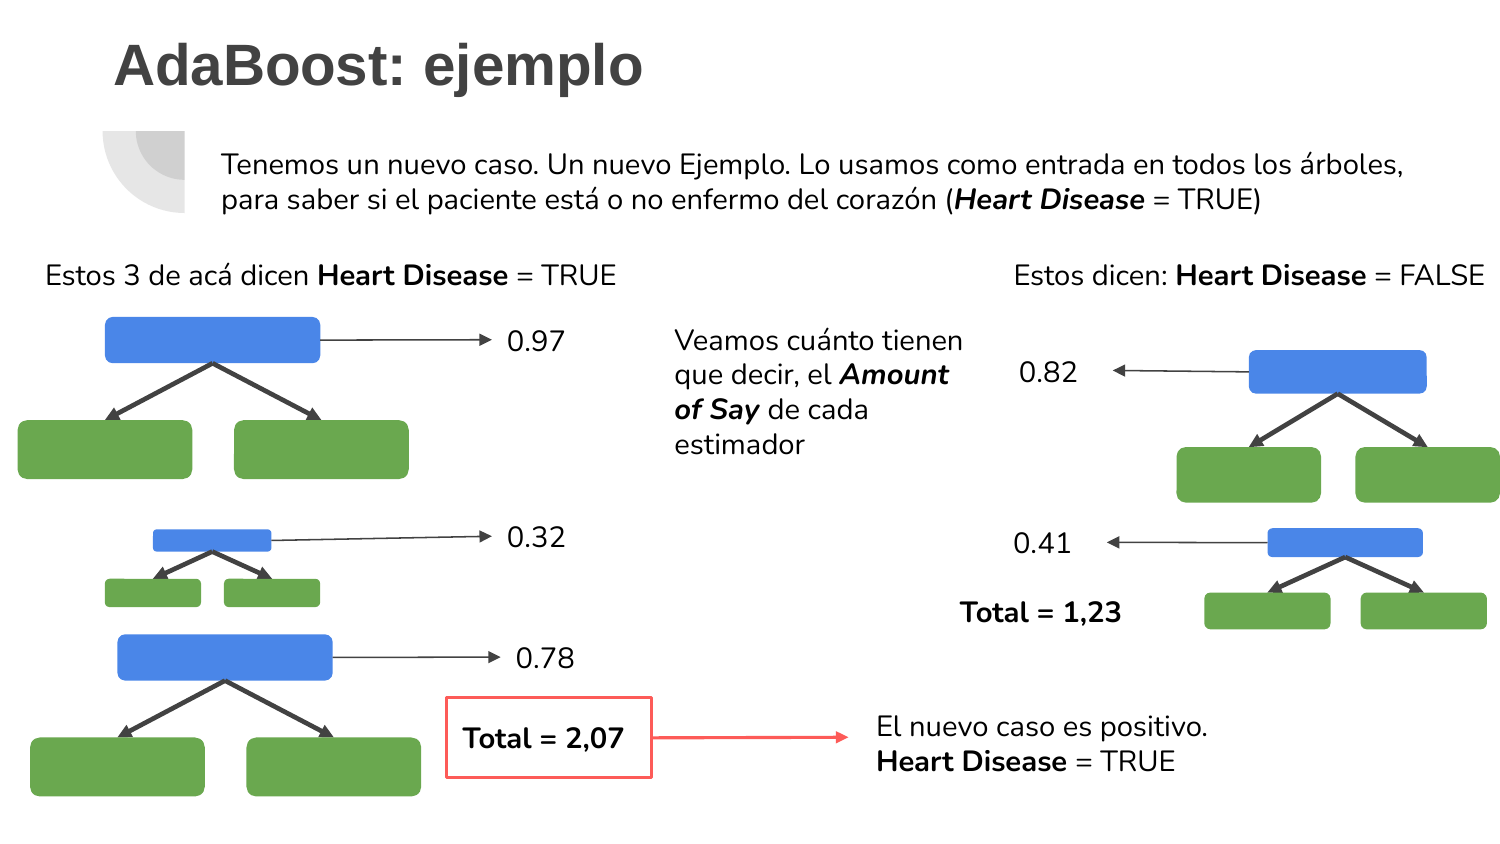

# AdaBoost: ejemplo
Tenemos un nuevo caso. Un nuevo Ejemplo. Lo usamos como entrada en todos los árboles, para saber si el paciente está o no enfermo del corazón (Heart Disease = TRUE)
Estos 3 de acá dicen Heart Disease = TRUE
Estos dicen: Heart Disease = FALSE
Veamos cuánto tienen que decir, el Amount of Say de cada estimador
0.97

0.82

0.32
0.41

Total = 1,23

0.78

El nuevo caso es positivo.
Heart Disease = TRUE

Total = 2,07